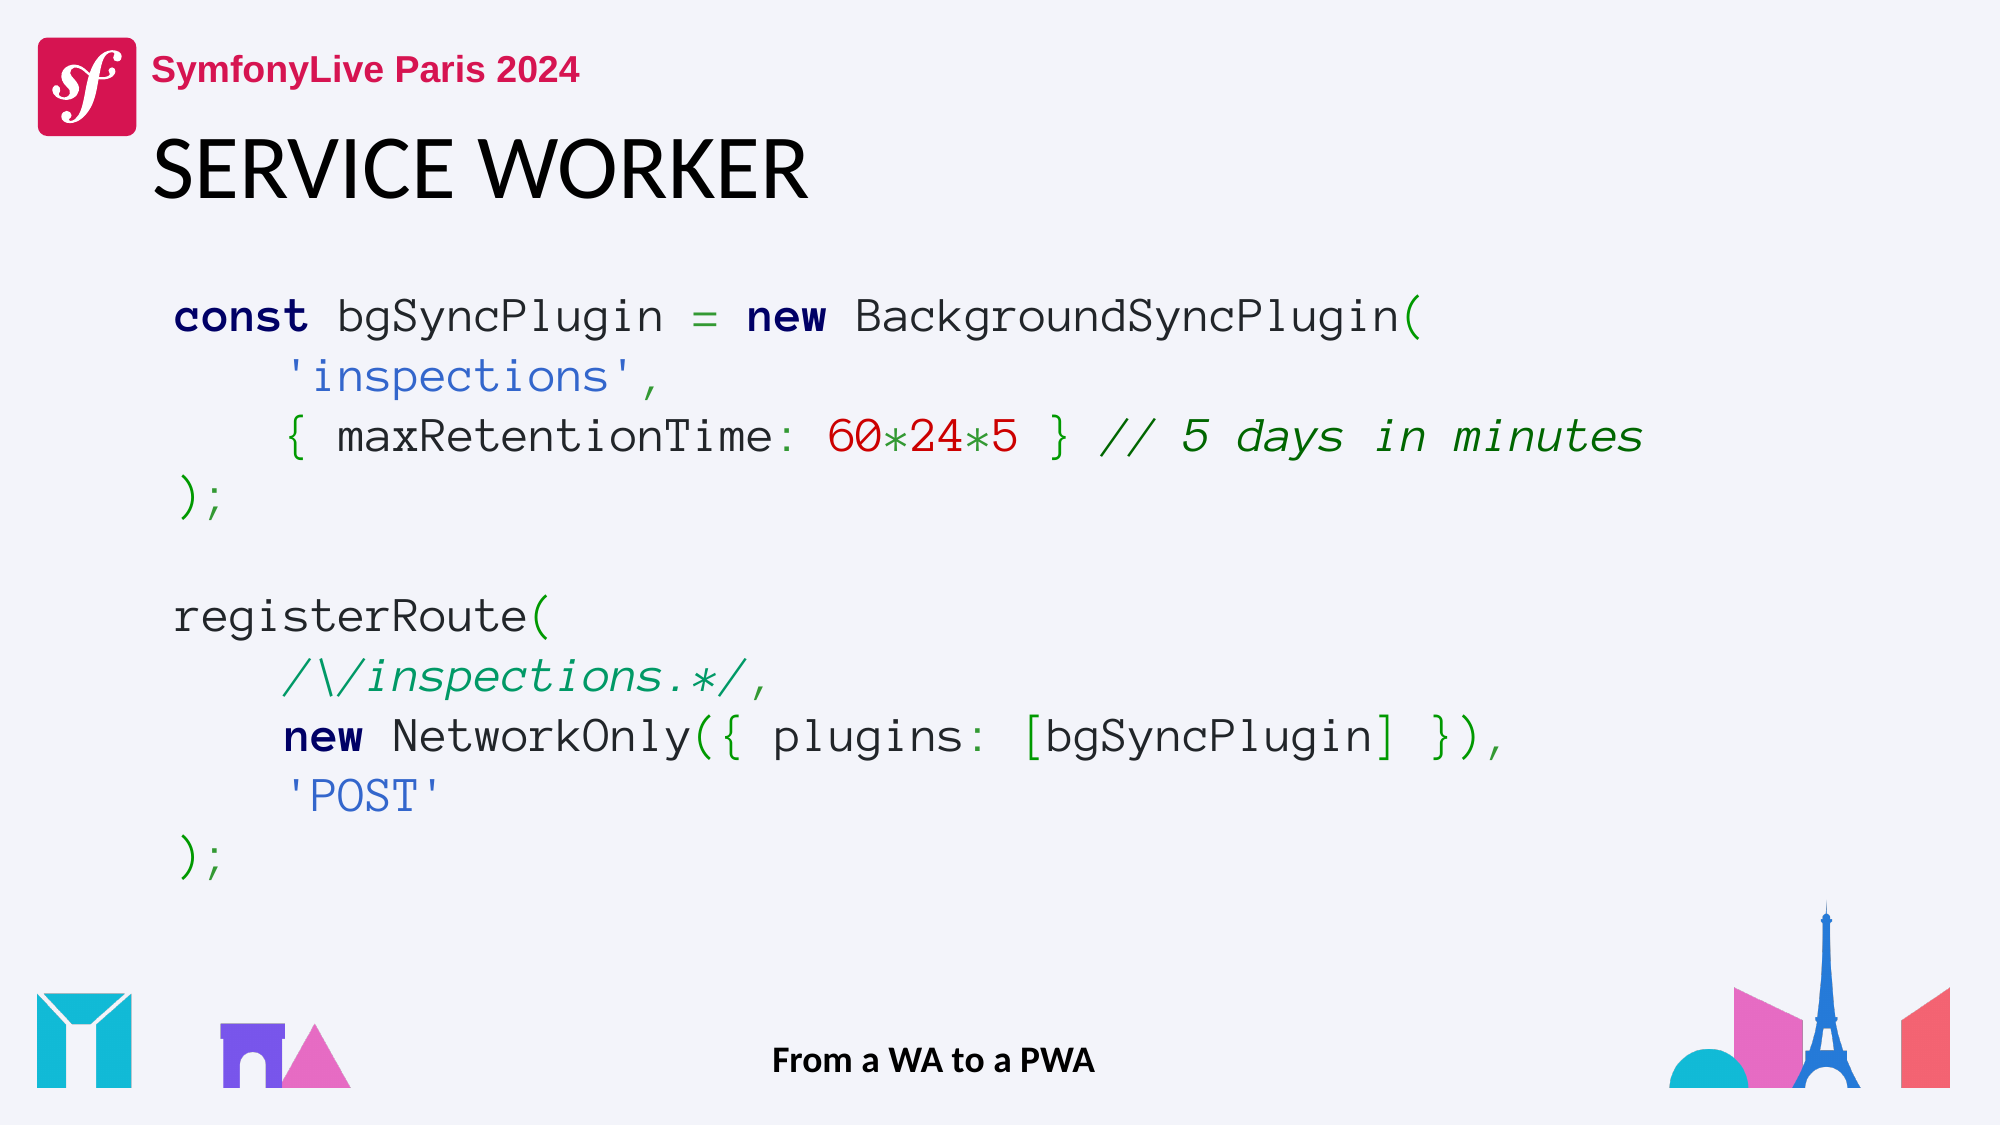

# SERVICE WORKER
const bgSyncPlugin = new BackgroundSyncPlugin(
    'inspections',
    {​ maxRetentionTime: 60*24*5 } // 5 days in minutes
);​

registerRoute(​
    /\/inspections.*/,​
    new NetworkOnly({​ plugins: [bgSyncPlugin] }),​
    'POST'​
);